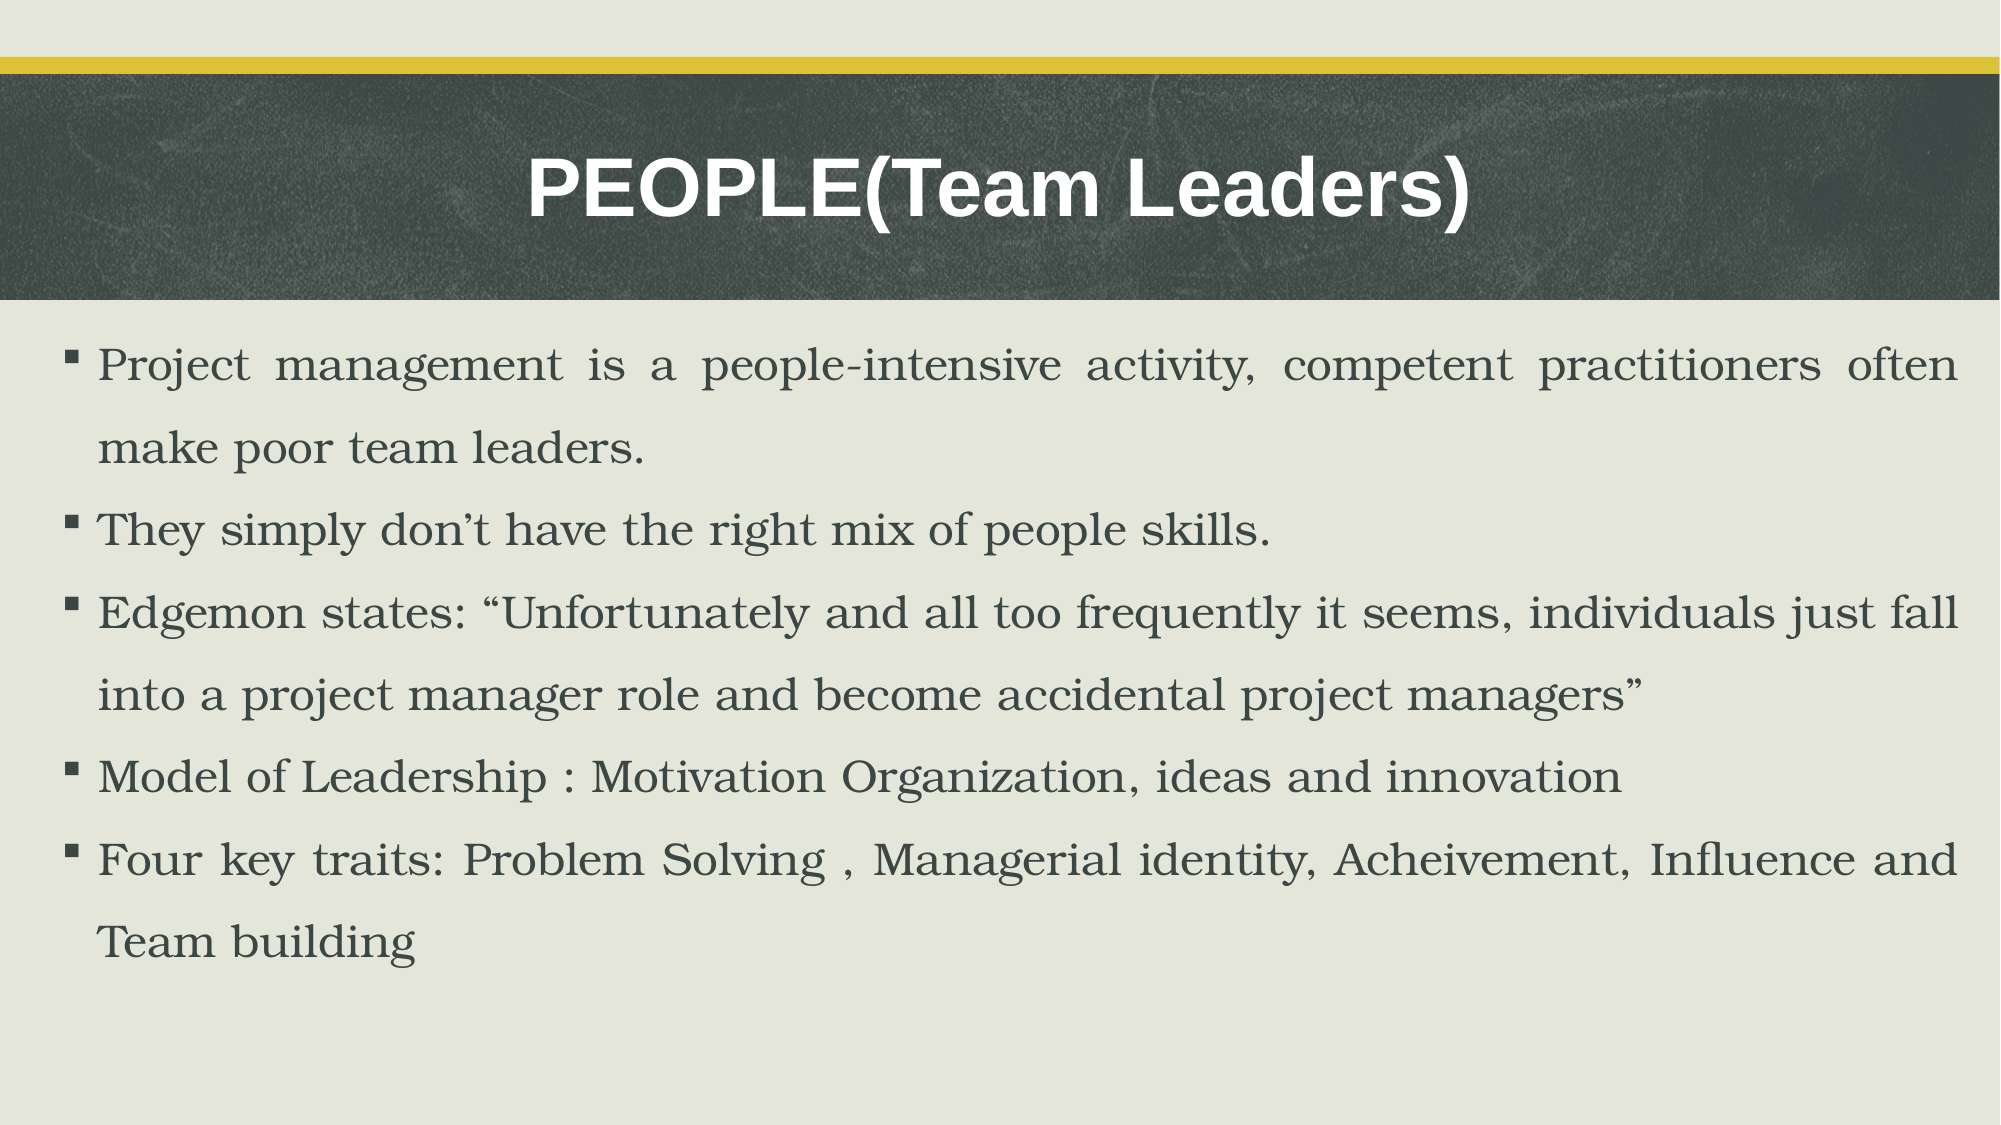

# PEOPLE(Team Leaders)
Project management is a people-intensive activity, competent practitioners often make poor team leaders.
They simply don’t have the right mix of people skills.
Edgemon states: “Unfortunately and all too frequently it seems, individuals just fall into a project manager role and become accidental project managers”
Model of Leadership : Motivation Organization, ideas and innovation
Four key traits: Problem Solving , Managerial identity, Acheivement, Influence and Team building